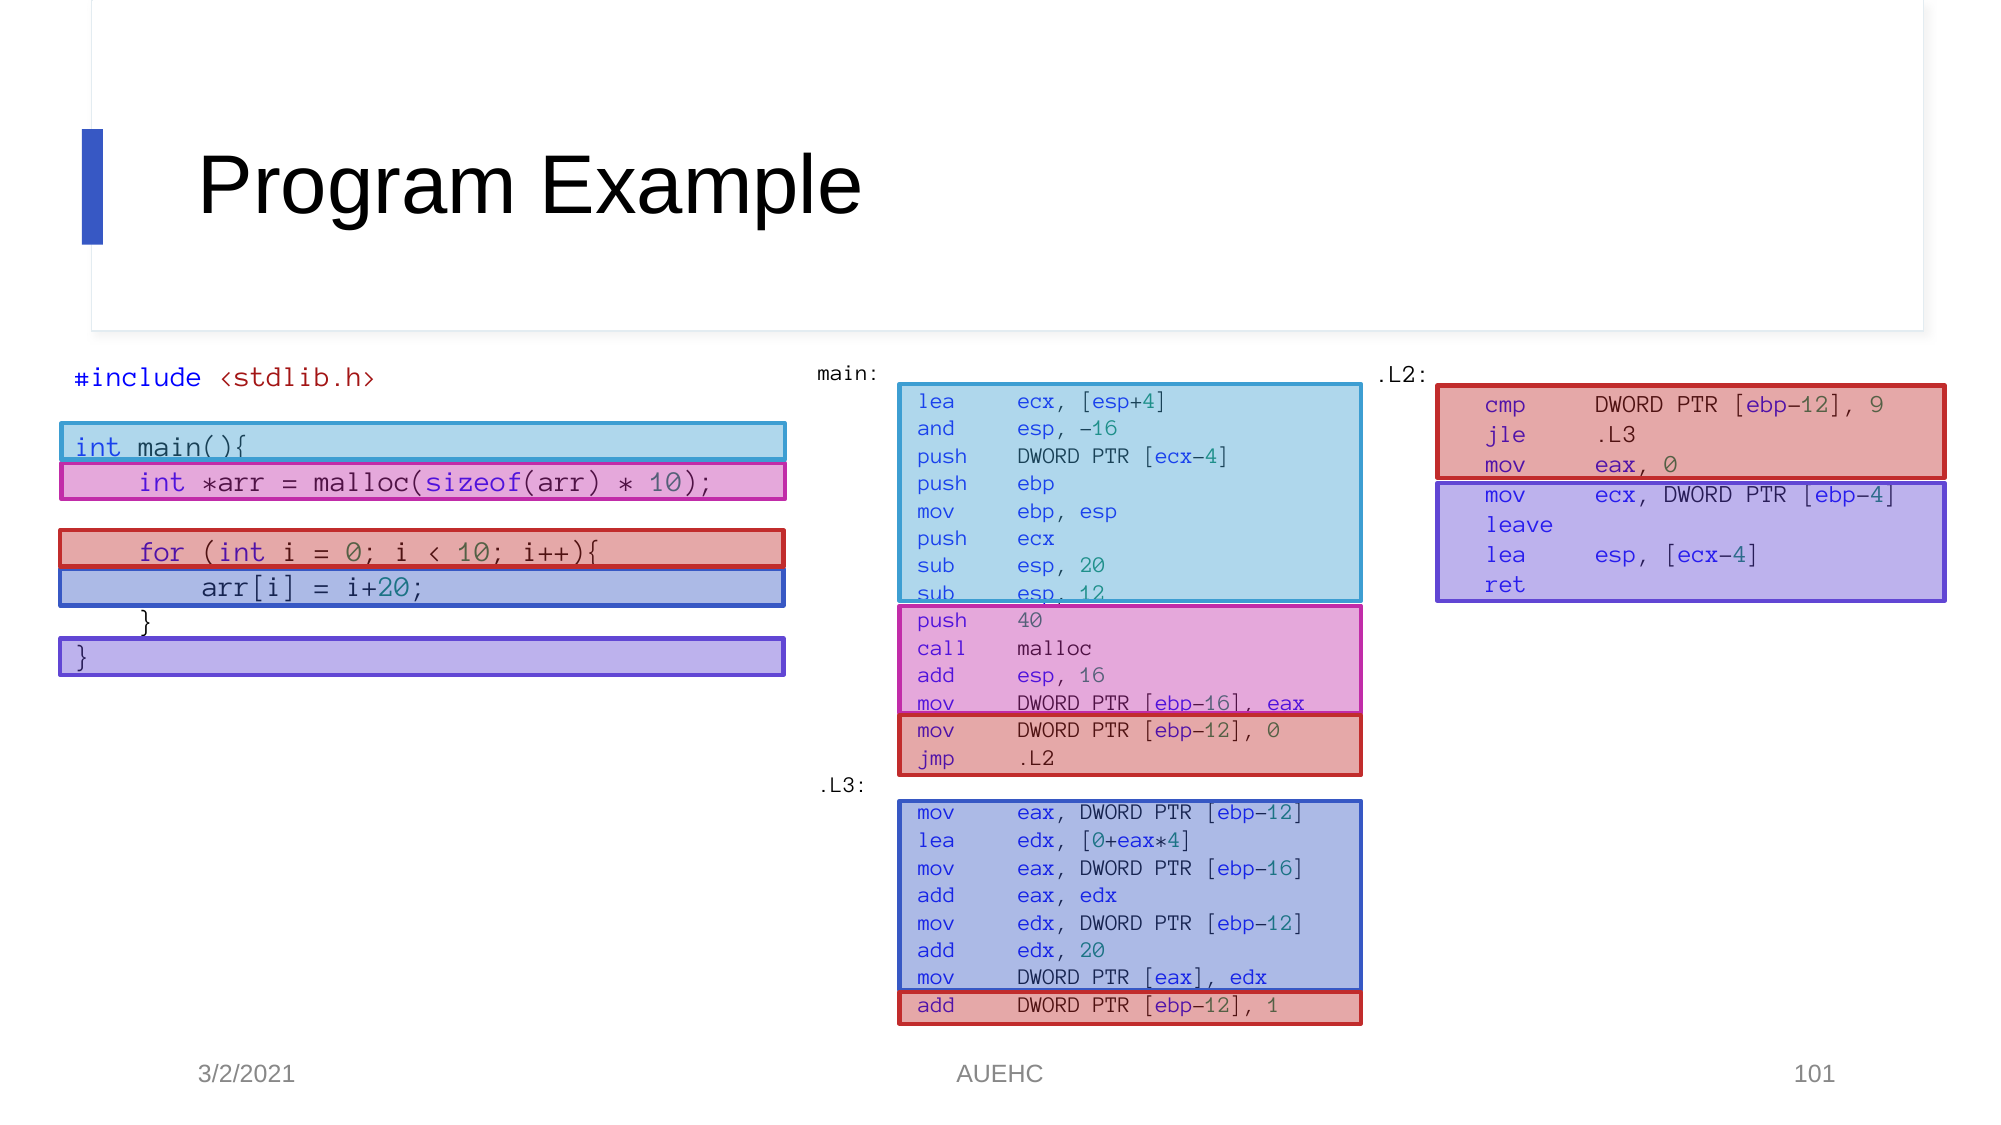

# Program Example
#include <stdlib.h>
int main(){
    int *arr = malloc(sizeof(arr) * 10);
    for (int i = 0; i < 10; i++){
        arr[i] = i+20;
    }
}
main:
        lea     ecx, [esp+4]
        and     esp, -16
        push    DWORD PTR [ecx-4]
        push    ebp
        mov     ebp, esp
        push    ecx
        sub     esp, 20
        sub     esp, 12
        push    40
        call    malloc
        add     esp, 16
        mov     DWORD PTR [ebp-16], eax
        mov     DWORD PTR [ebp-12], 0
        jmp     .L2
.L3:
        mov     eax, DWORD PTR [ebp-12]
        lea     edx, [0+eax*4]
        mov     eax, DWORD PTR [ebp-16]
        add     eax, edx
        mov     edx, DWORD PTR [ebp-12]
        add     edx, 20
        mov     DWORD PTR [eax], edx
        add     DWORD PTR [ebp-12], 1

.L2:
        cmp     DWORD PTR [ebp-12], 9
        jle     .L3
        mov     eax, 0
        mov     ecx, DWORD PTR [ebp-4]
        leave
        lea     esp, [ecx-4]
        ret

3/2/2021
AUEHC
101